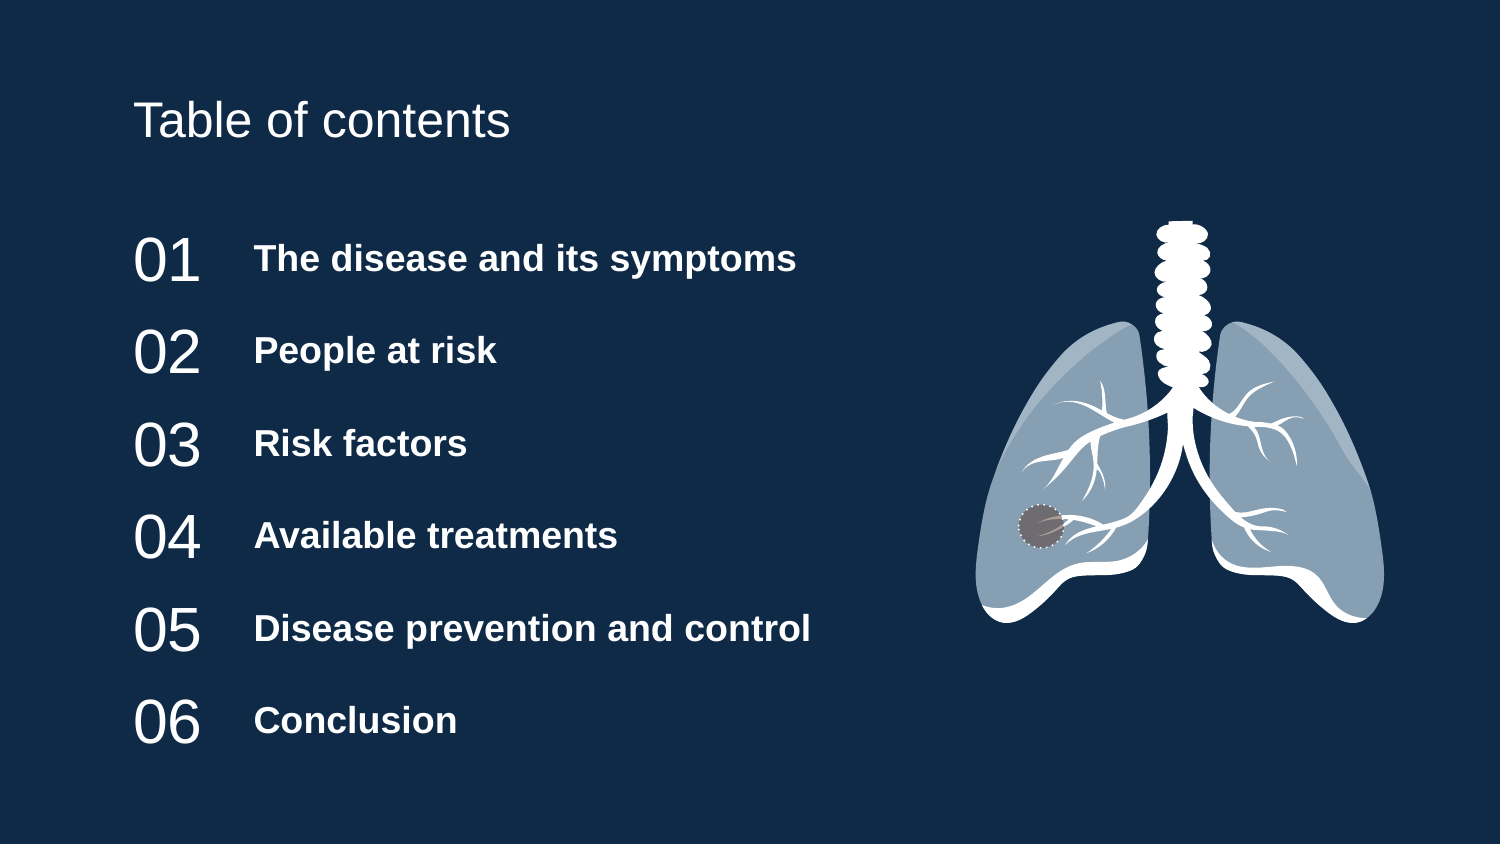

# Table of contents
The disease and its symptoms
01

02
People at risk
03
Risk factors
04
Available treatments
05
Disease prevention and control
06
Conclusion